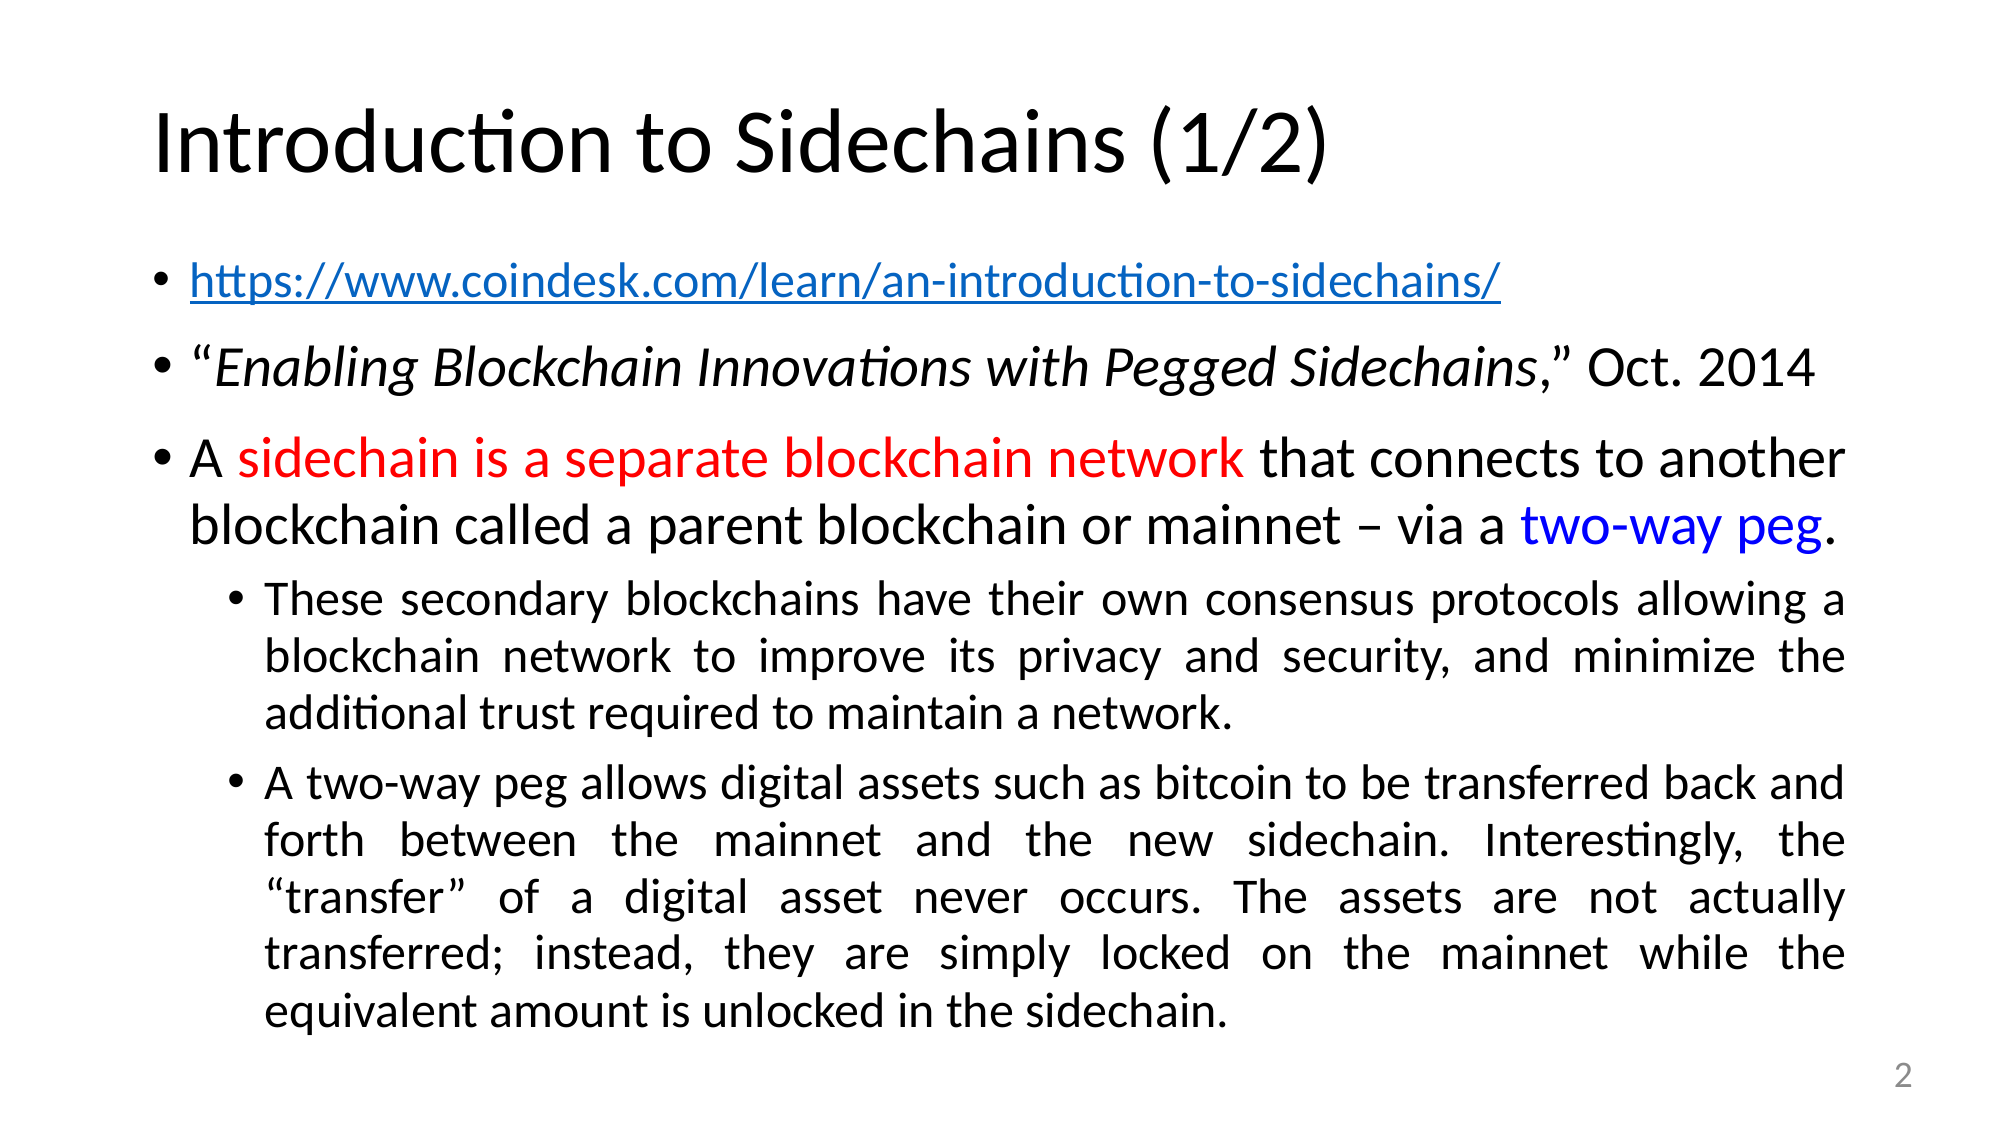

# Introduction to Sidechains (1/2)
https://www.coindesk.com/learn/an-introduction-to-sidechains/
“Enabling Blockchain Innovations with Pegged Sidechains,” Oct. 2014
A sidechain is a separate blockchain network that connects to another blockchain called a parent blockchain or mainnet – via a two-way peg.
These secondary blockchains have their own consensus protocols allowing a blockchain network to improve its privacy and security, and minimize the additional trust required to maintain a network.
A two-way peg allows digital assets such as bitcoin to be transferred back and forth between the mainnet and the new sidechain. Interestingly, the “transfer” of a digital asset never occurs. The assets are not actually transferred; instead, they are simply locked on the mainnet while the equivalent amount is unlocked in the sidechain.
2